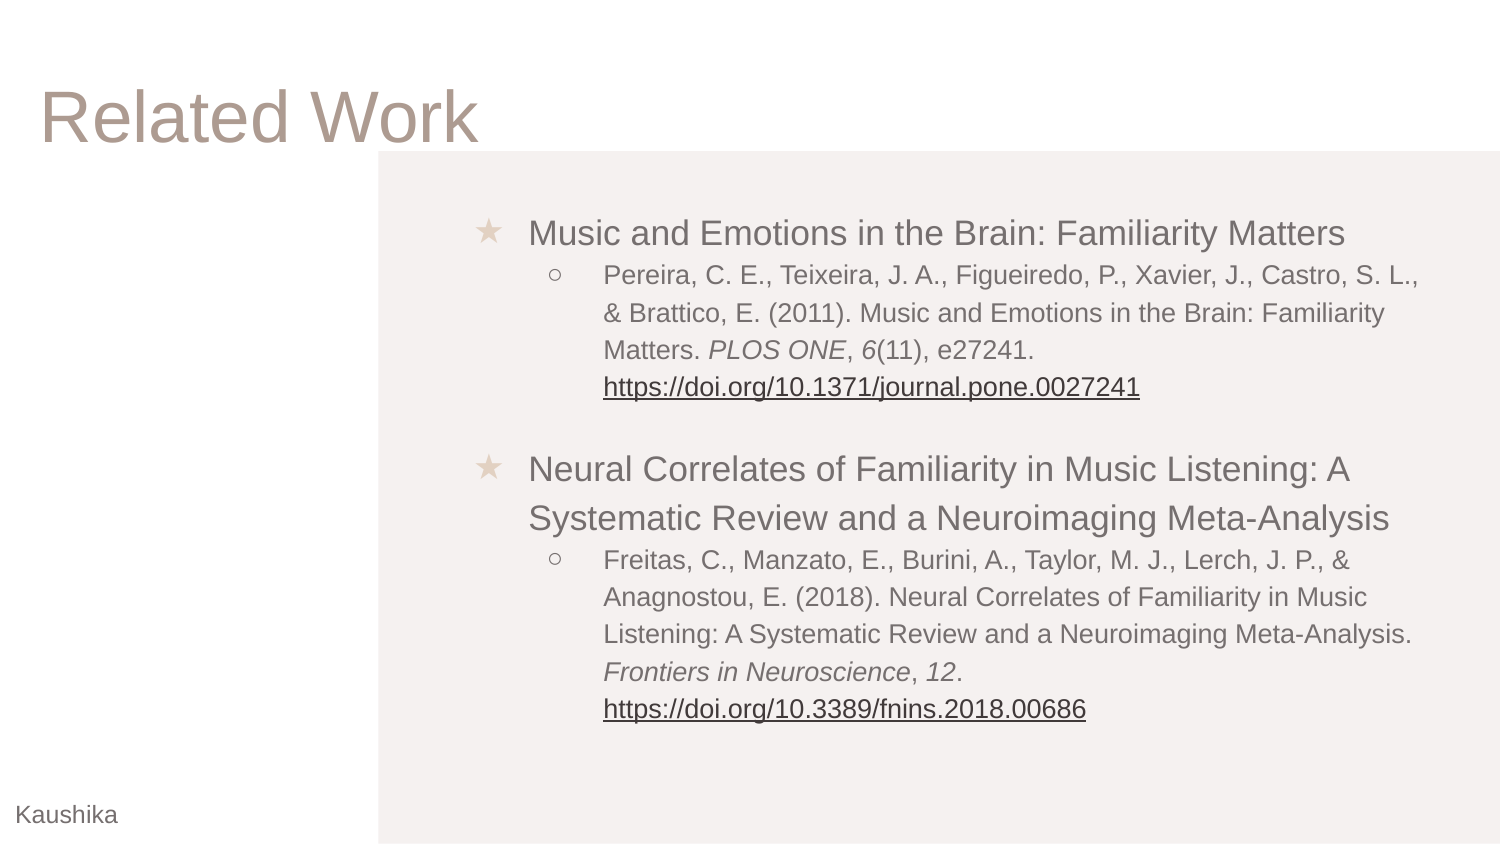

# Related Work
Music and Emotions in the Brain: Familiarity Matters
Pereira, C. E., Teixeira, J. A., Figueiredo, P., Xavier, J., Castro, S. L., & Brattico, E. (2011). Music and Emotions in the Brain: Familiarity Matters. PLOS ONE, 6(11), e27241. https://doi.org/10.1371/journal.pone.0027241

Neural Correlates of Familiarity in Music Listening: A Systematic Review and a Neuroimaging Meta-Analysis
Freitas, C., Manzato, E., Burini, A., Taylor, M. J., Lerch, J. P., & Anagnostou, E. (2018). Neural Correlates of Familiarity in Music Listening: A Systematic Review and a Neuroimaging Meta-Analysis. Frontiers in Neuroscience, 12. https://doi.org/10.3389/fnins.2018.00686
Kaushika